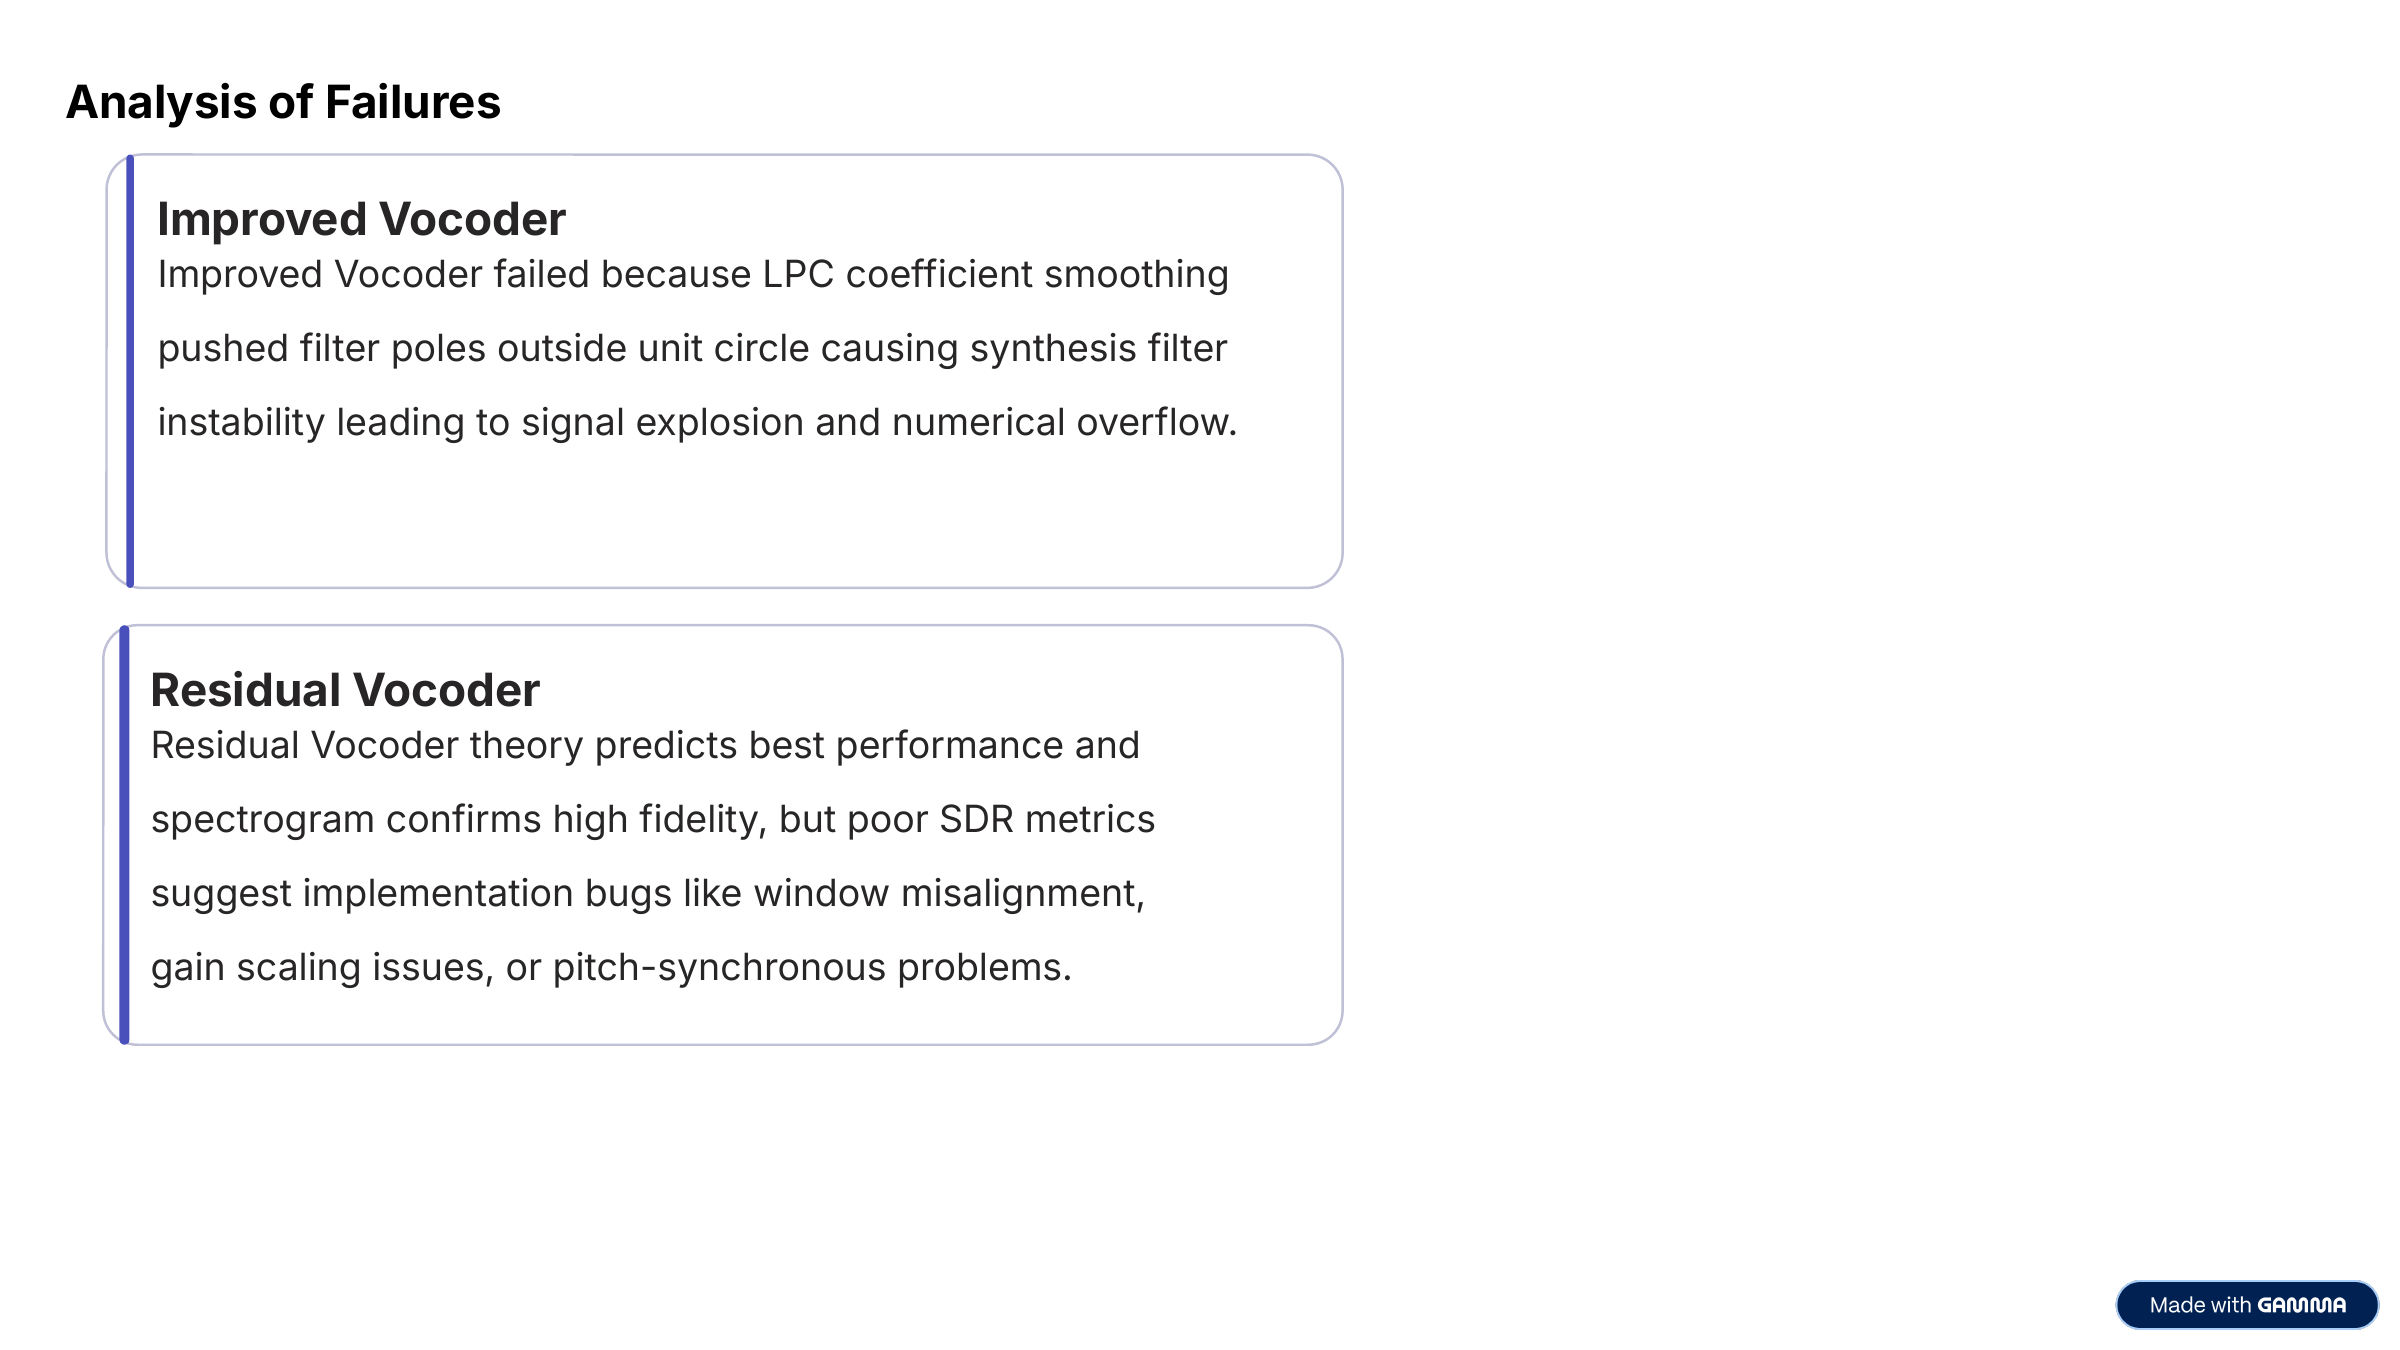

Analysis of Failures

Improved Vocoder
Improved Vocoder failed because LPC coefficient smoothing pushed filter poles outside unit circle causing synthesis filter instability leading to signal explosion and numerical overflow.

Residual Vocoder
Residual Vocoder theory predicts best performance and spectrogram confirms high fidelity, but poor SDR metrics suggest implementation bugs like window misalignment, gain scaling issues, or pitch-synchronous problems.